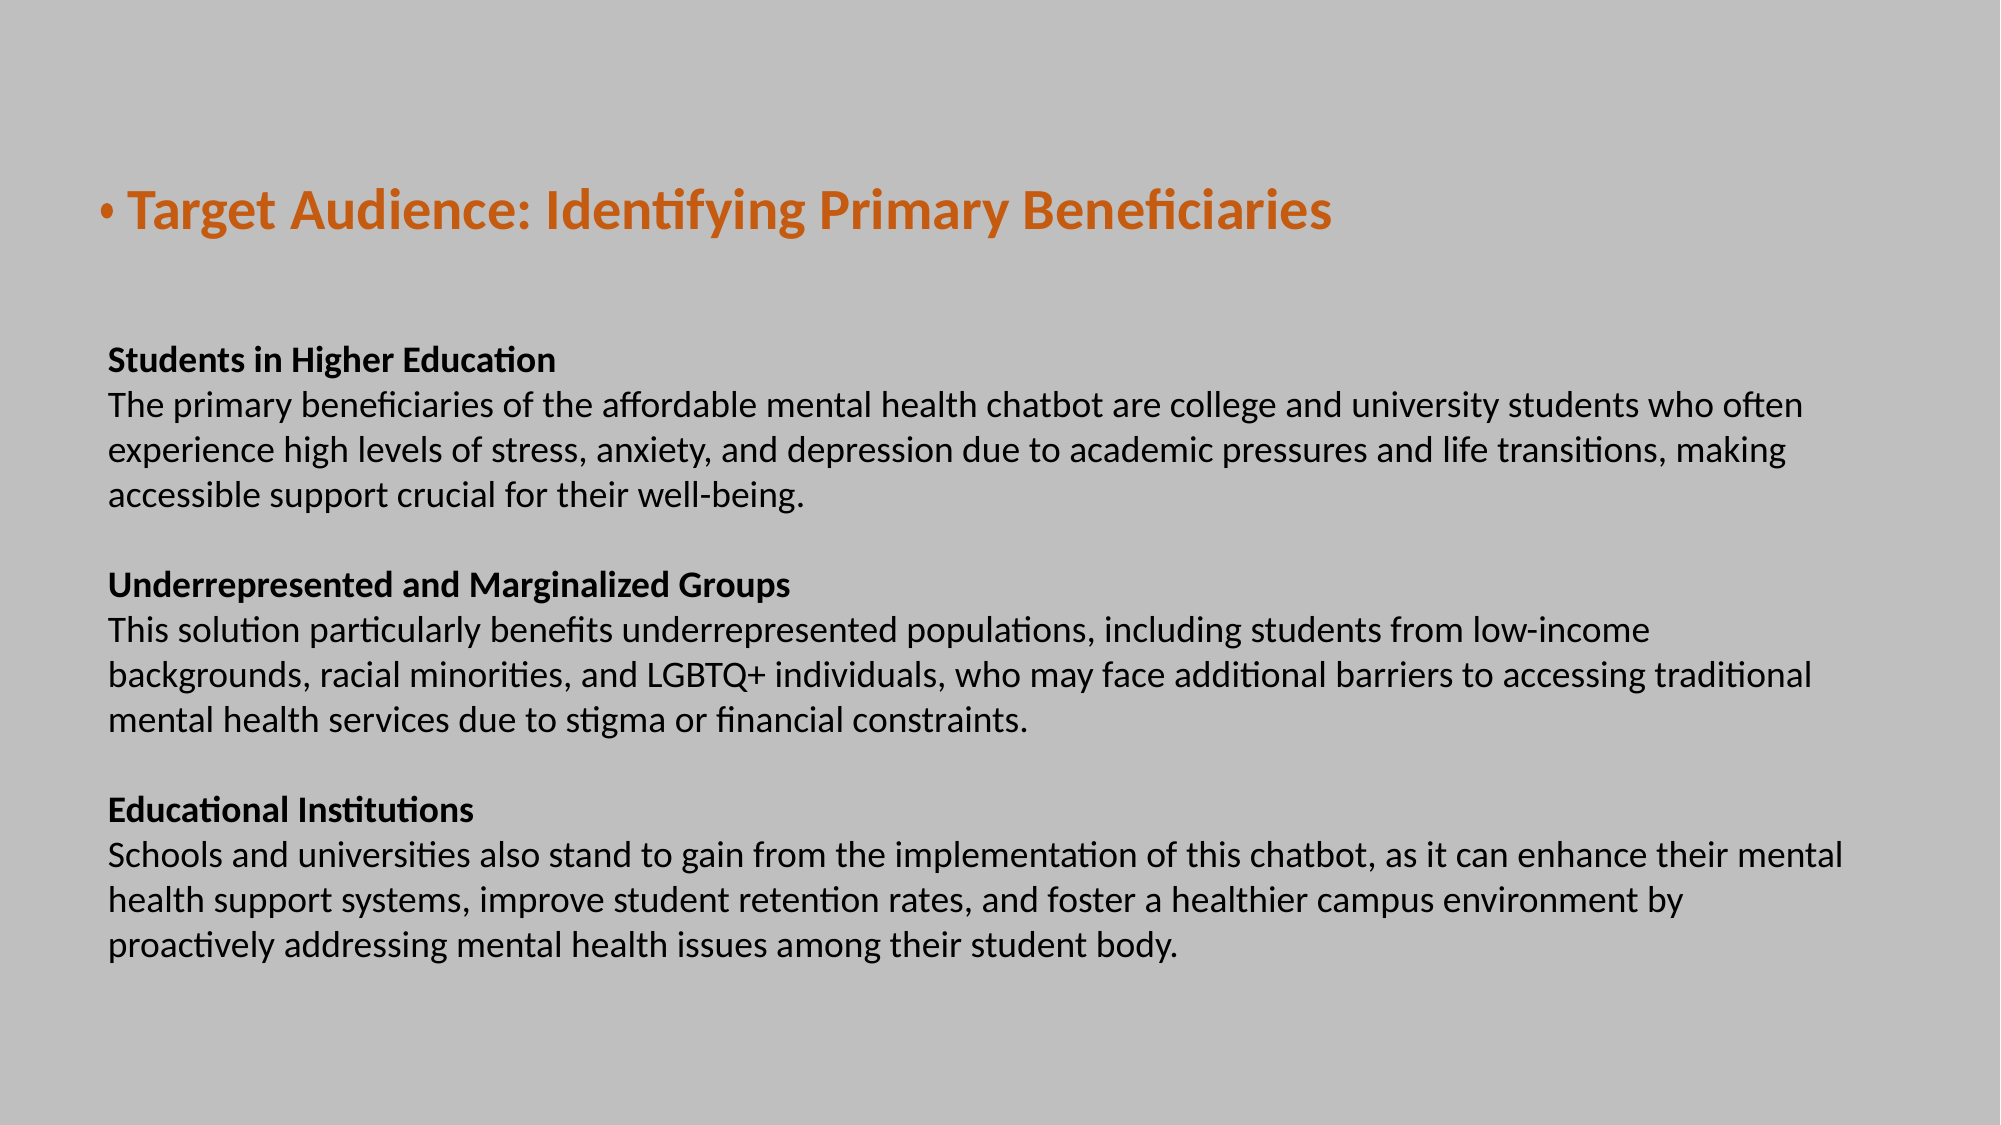

Target Audience: Identifying Primary Beneficiaries

Students in Higher Education
The primary beneficiaries of the affordable mental health chatbot are college and university students who often experience high levels of stress, anxiety, and depression due to academic pressures and life transitions, making accessible support crucial for their well-being.

Underrepresented and Marginalized Groups
This solution particularly benefits underrepresented populations, including students from low-income backgrounds, racial minorities, and LGBTQ+ individuals, who may face additional barriers to accessing traditional mental health services due to stigma or financial constraints.

Educational Institutions
Schools and universities also stand to gain from the implementation of this chatbot, as it can enhance their mental health support systems, improve student retention rates, and foster a healthier campus environment by proactively addressing mental health issues among their student body.

Students in Higher Education
The primary beneficiaries of the affordable mental health chatbot are college and university students who often experience high levels of stress, anxiety, and depression due to academic pressures and life transitions, making accessible support crucial for their well-being.

Underrepresented and Marginalized Groups
This solution particularly benefits underrepresented populations, including students from low-income backgrounds, racial minorities, and LGBTQ+ individuals, who may face additional barriers to accessing traditional mental health services due to stigma or financial constraints.

Educational Institutions
Schools and universities also stand to gain from the implementation of this chatbot, as it can enhance their mental health support systems, improve student retention rates, and foster a healthier campus environment by proactively addressing mental health issues among their student body.